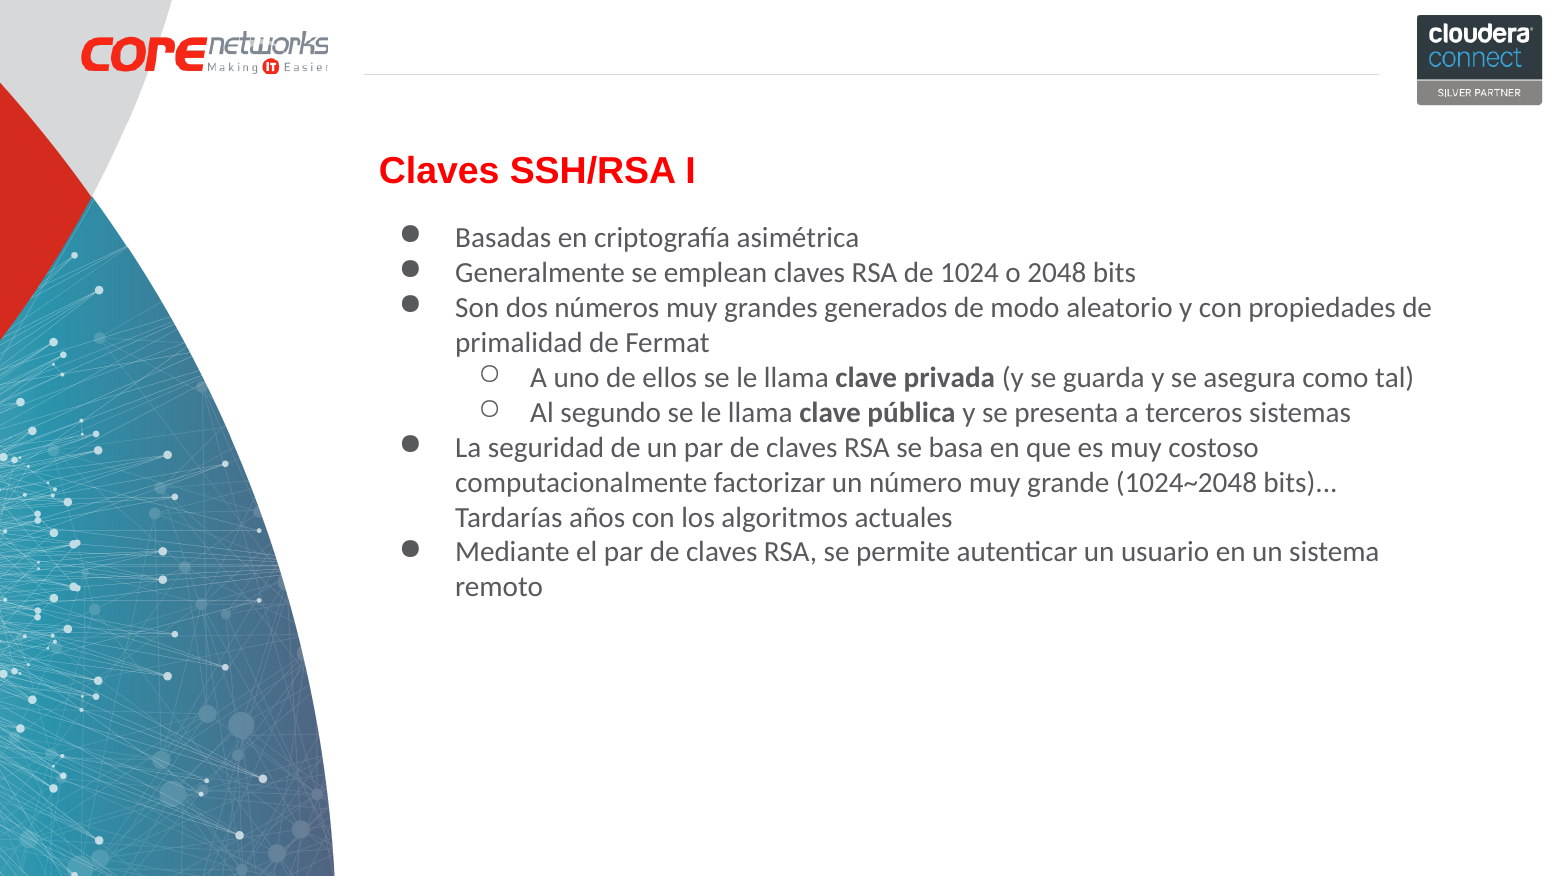

Claves SSH/RSA I
Basadas en criptografía asimétrica
Generalmente se emplean claves RSA de 1024 o 2048 bits
Son dos números muy grandes generados de modo aleatorio y con propiedades de primalidad de Fermat
A uno de ellos se le llama clave privada (y se guarda y se asegura como tal)
Al segundo se le llama clave pública y se presenta a terceros sistemas
La seguridad de un par de claves RSA se basa en que es muy costoso computacionalmente factorizar un número muy grande (1024~2048 bits)... Tardarías años con los algoritmos actuales
Mediante el par de claves RSA, se permite autenticar un usuario en un sistema remoto